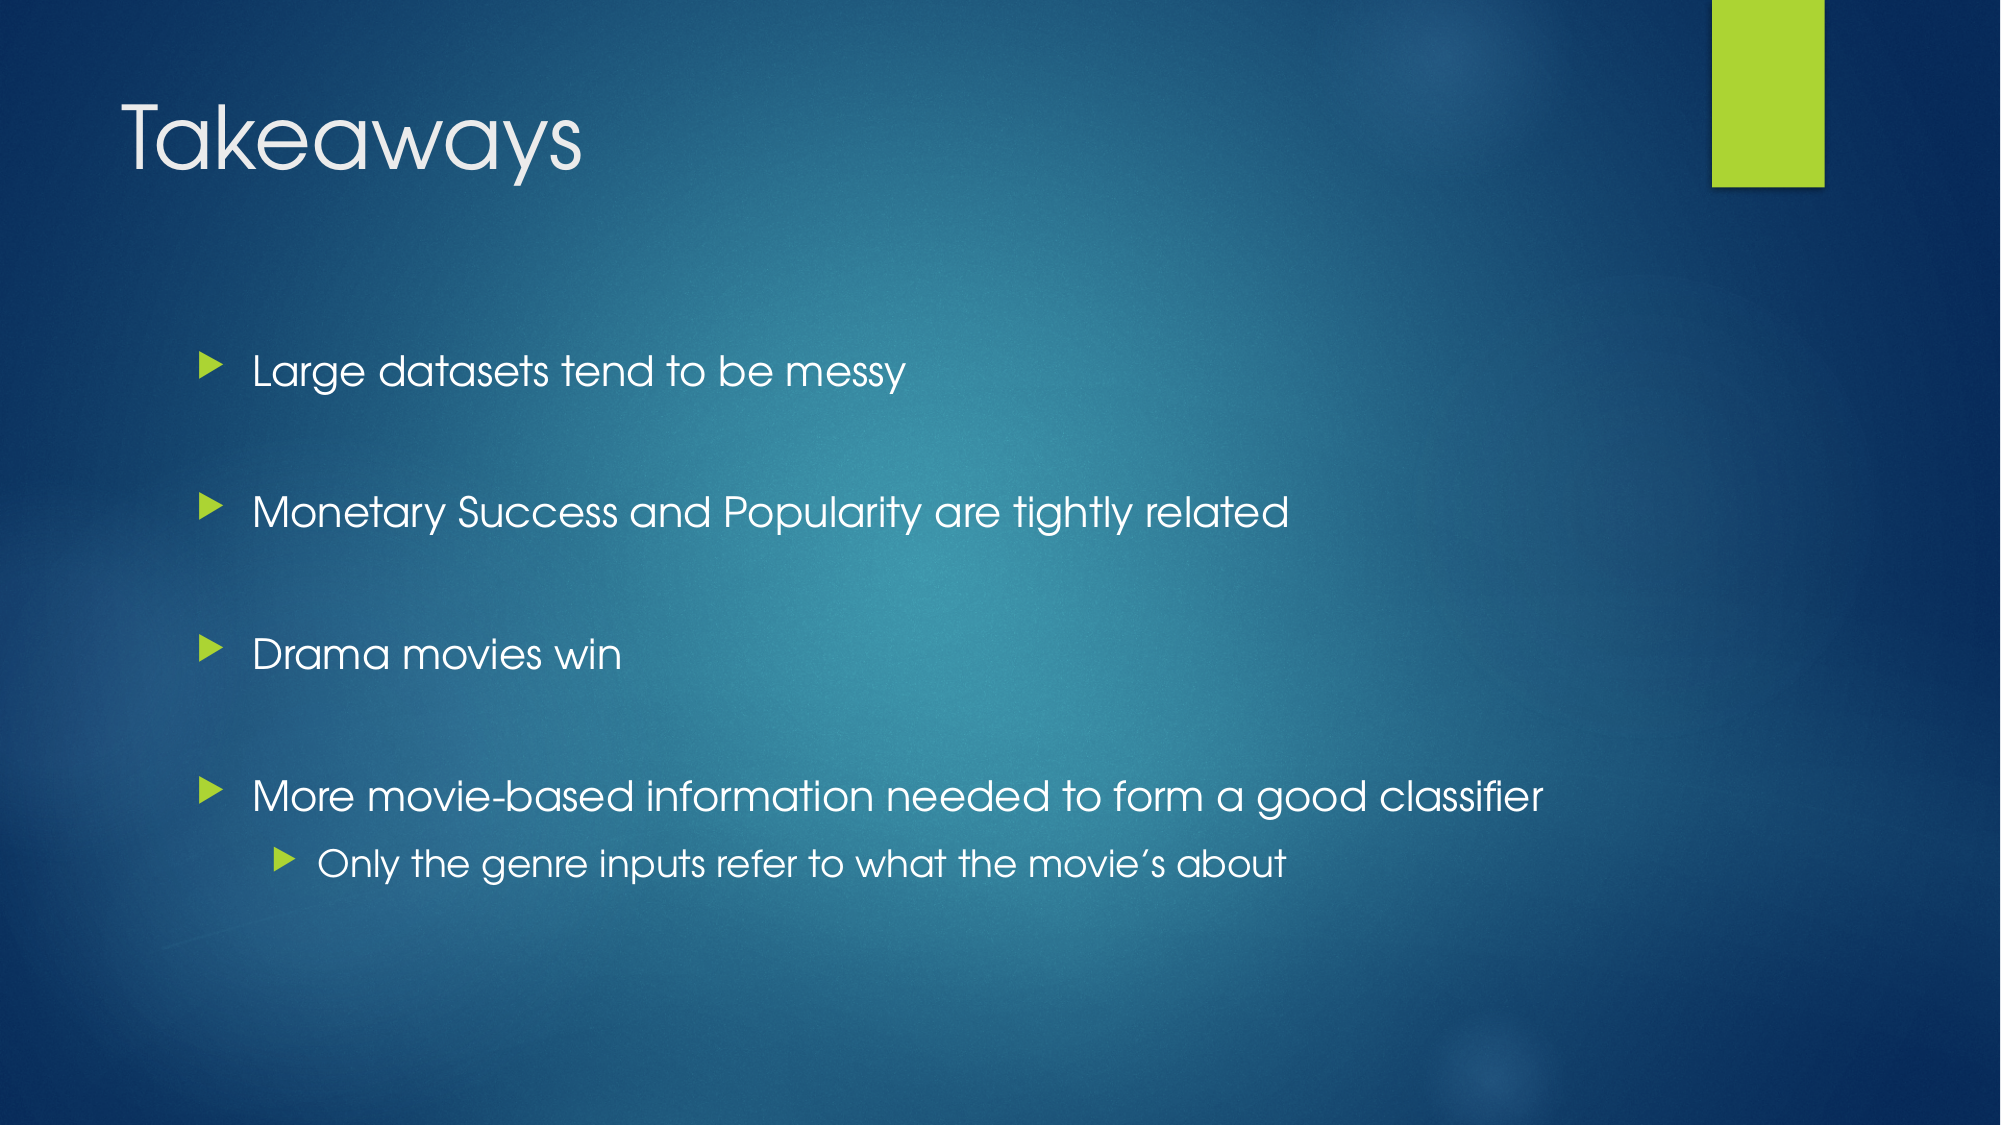

# Takeaways
Large datasets tend to be messy

Monetary Success and Popularity are tightly related

Drama movies win

More movie-based information needed to form a good classifier
Only the genre inputs refer to what the movie’s about